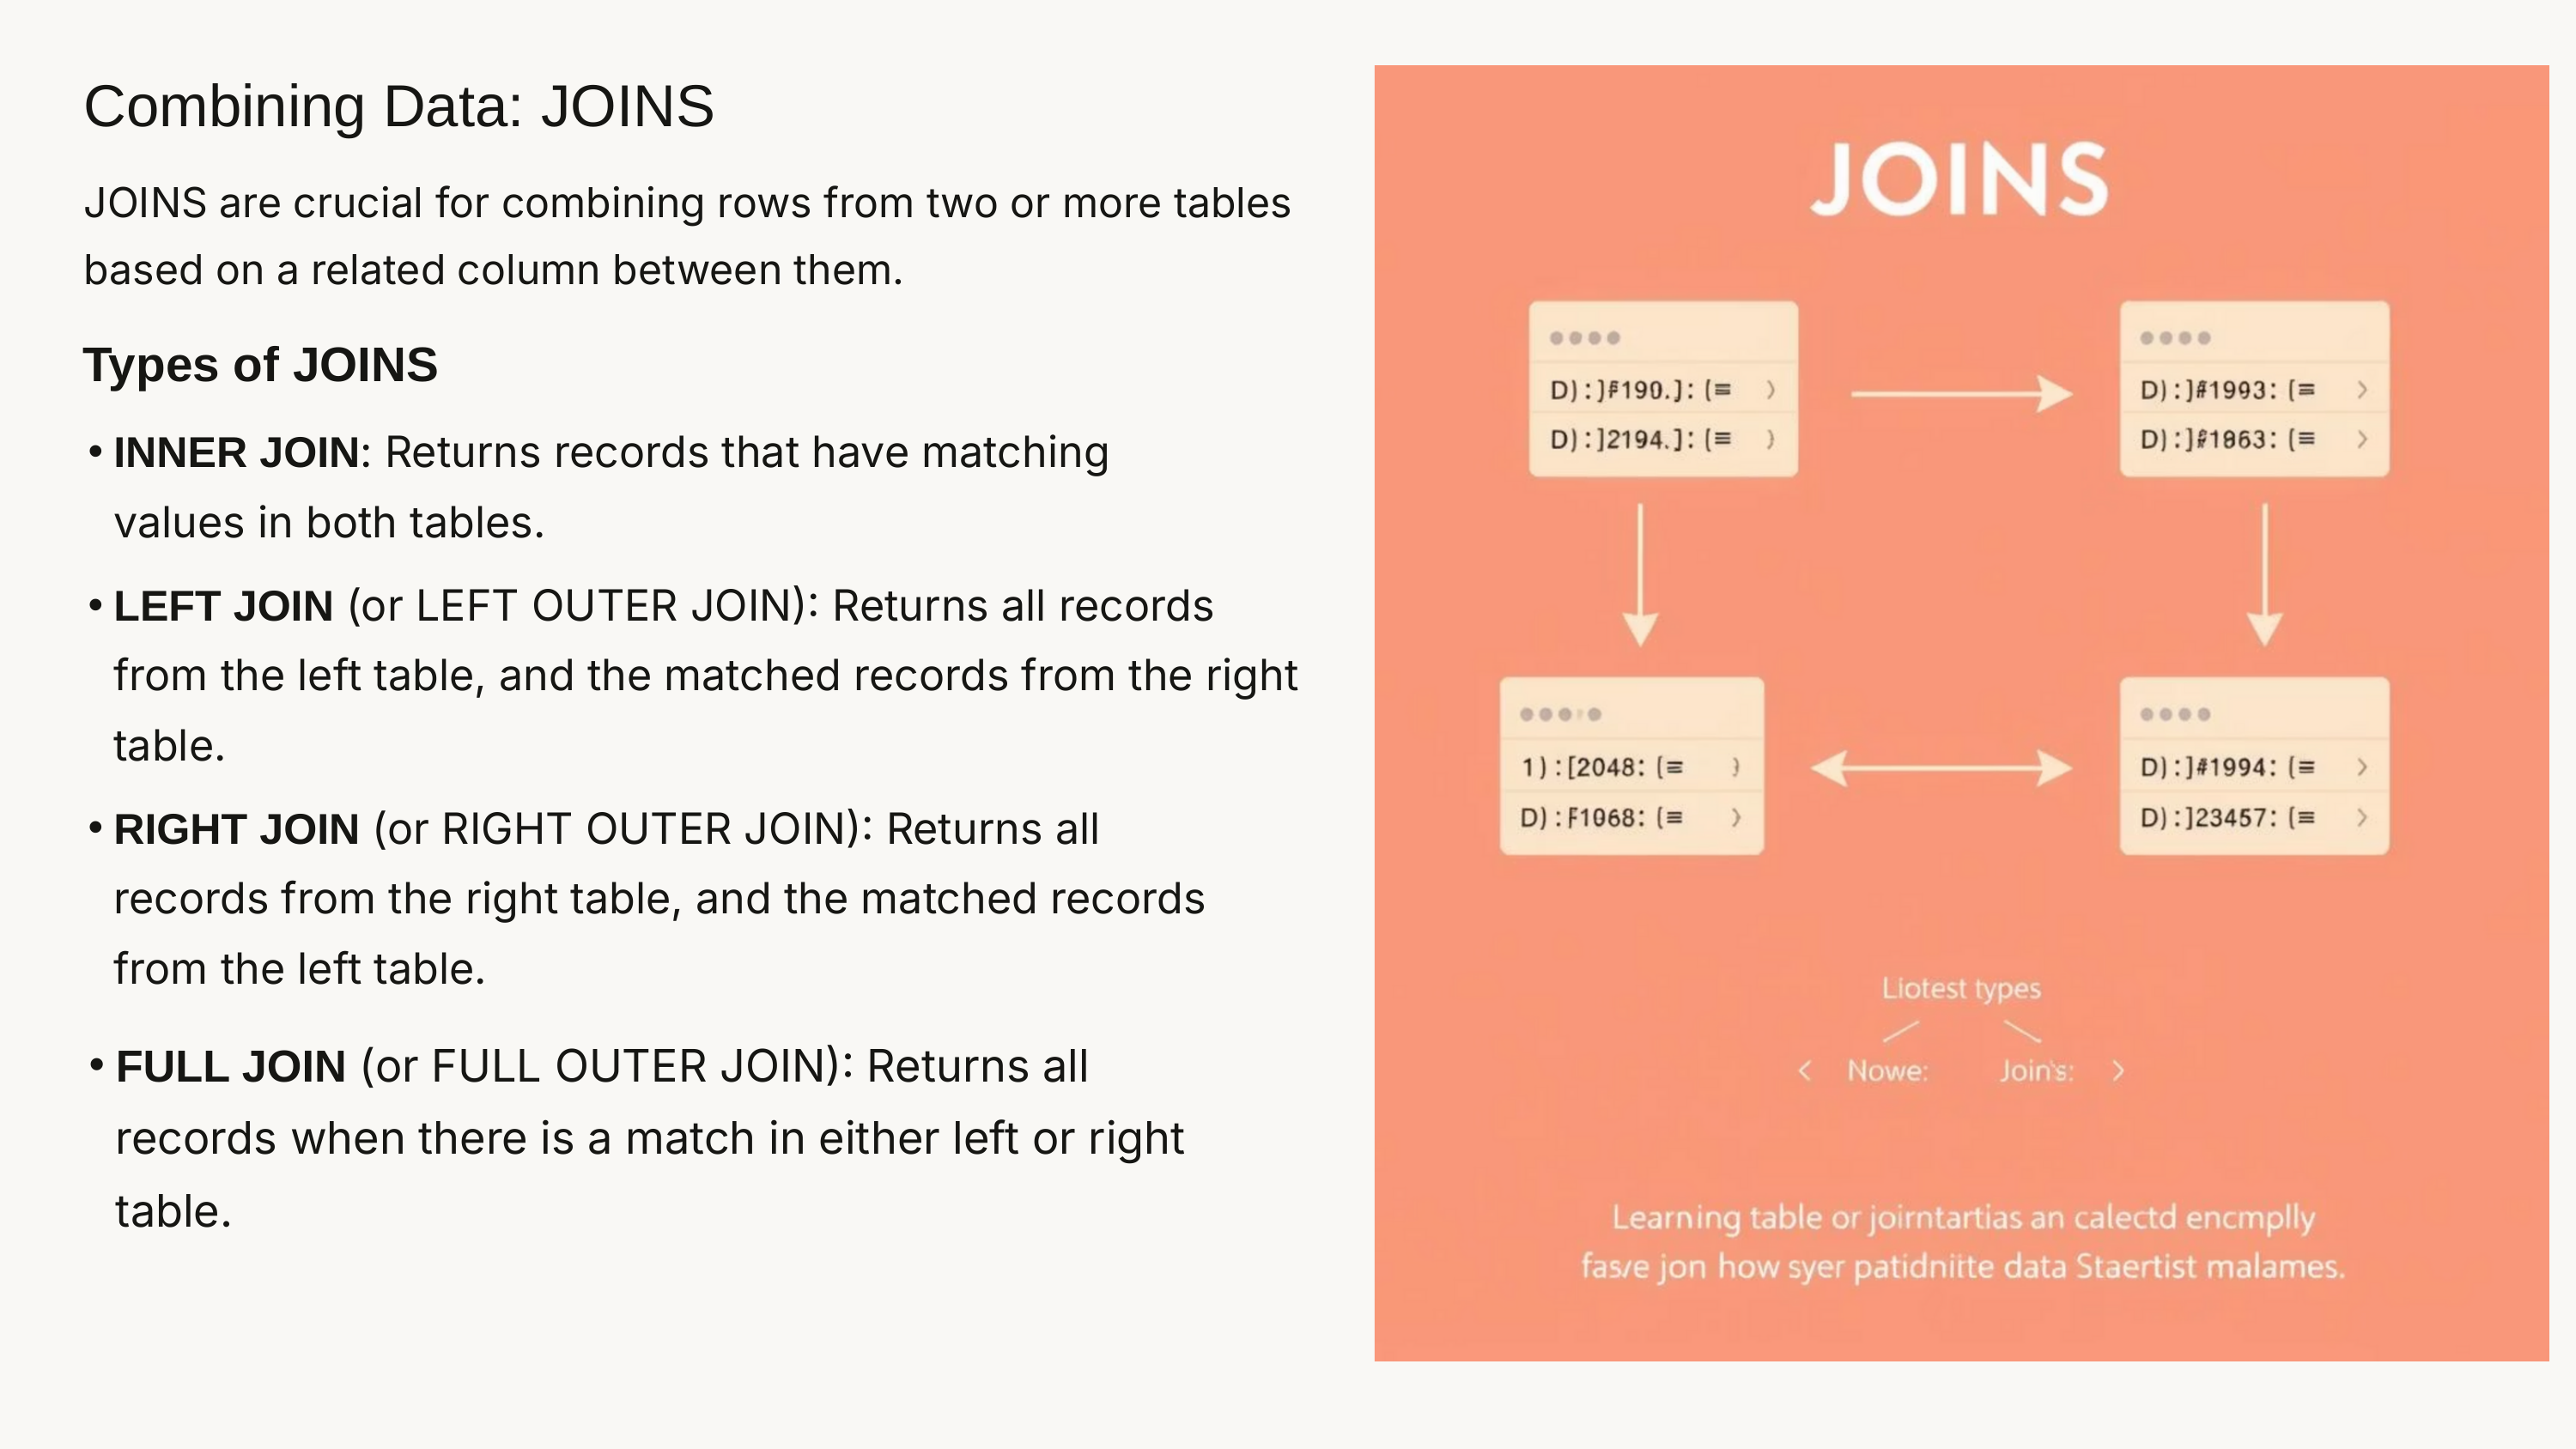

Combining Data: JOINS

JOINS are crucial for combining rows from two or more tables based on a related column between them.
Types of JOINS
INNER JOIN: Returns records that have matching values in both tables.
LEFT JOIN (or LEFT OUTER JOIN): Returns all records from the left table, and the matched records from the right table.
RIGHT JOIN (or RIGHT OUTER JOIN): Returns all records from the right table, and the matched records from the left table.
FULL JOIN (or FULL OUTER JOIN): Returns all records when there is a match in either left or right table.

SELECT orders.order_id, customers.customer_nameFROM ordersINNER JOIN customers ON orders.customer_id = customers.customer_id;